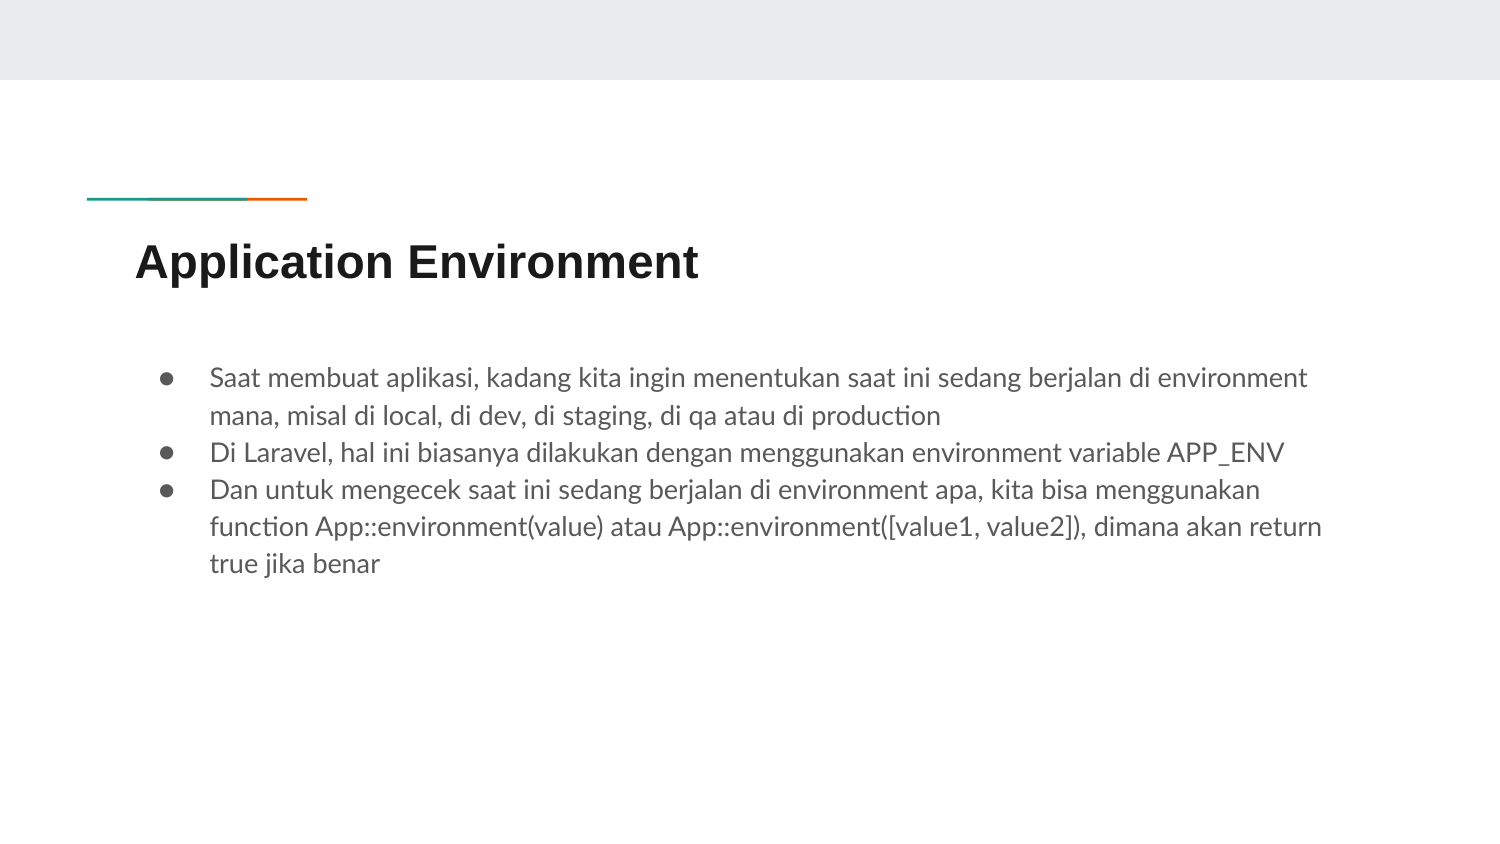

# Application Environment
Saat membuat aplikasi, kadang kita ingin menentukan saat ini sedang berjalan di environment mana, misal di local, di dev, di staging, di qa atau di production
Di Laravel, hal ini biasanya dilakukan dengan menggunakan environment variable APP_ENV
Dan untuk mengecek saat ini sedang berjalan di environment apa, kita bisa menggunakan function App::environment(value) atau App::environment([value1, value2]), dimana akan return true jika benar